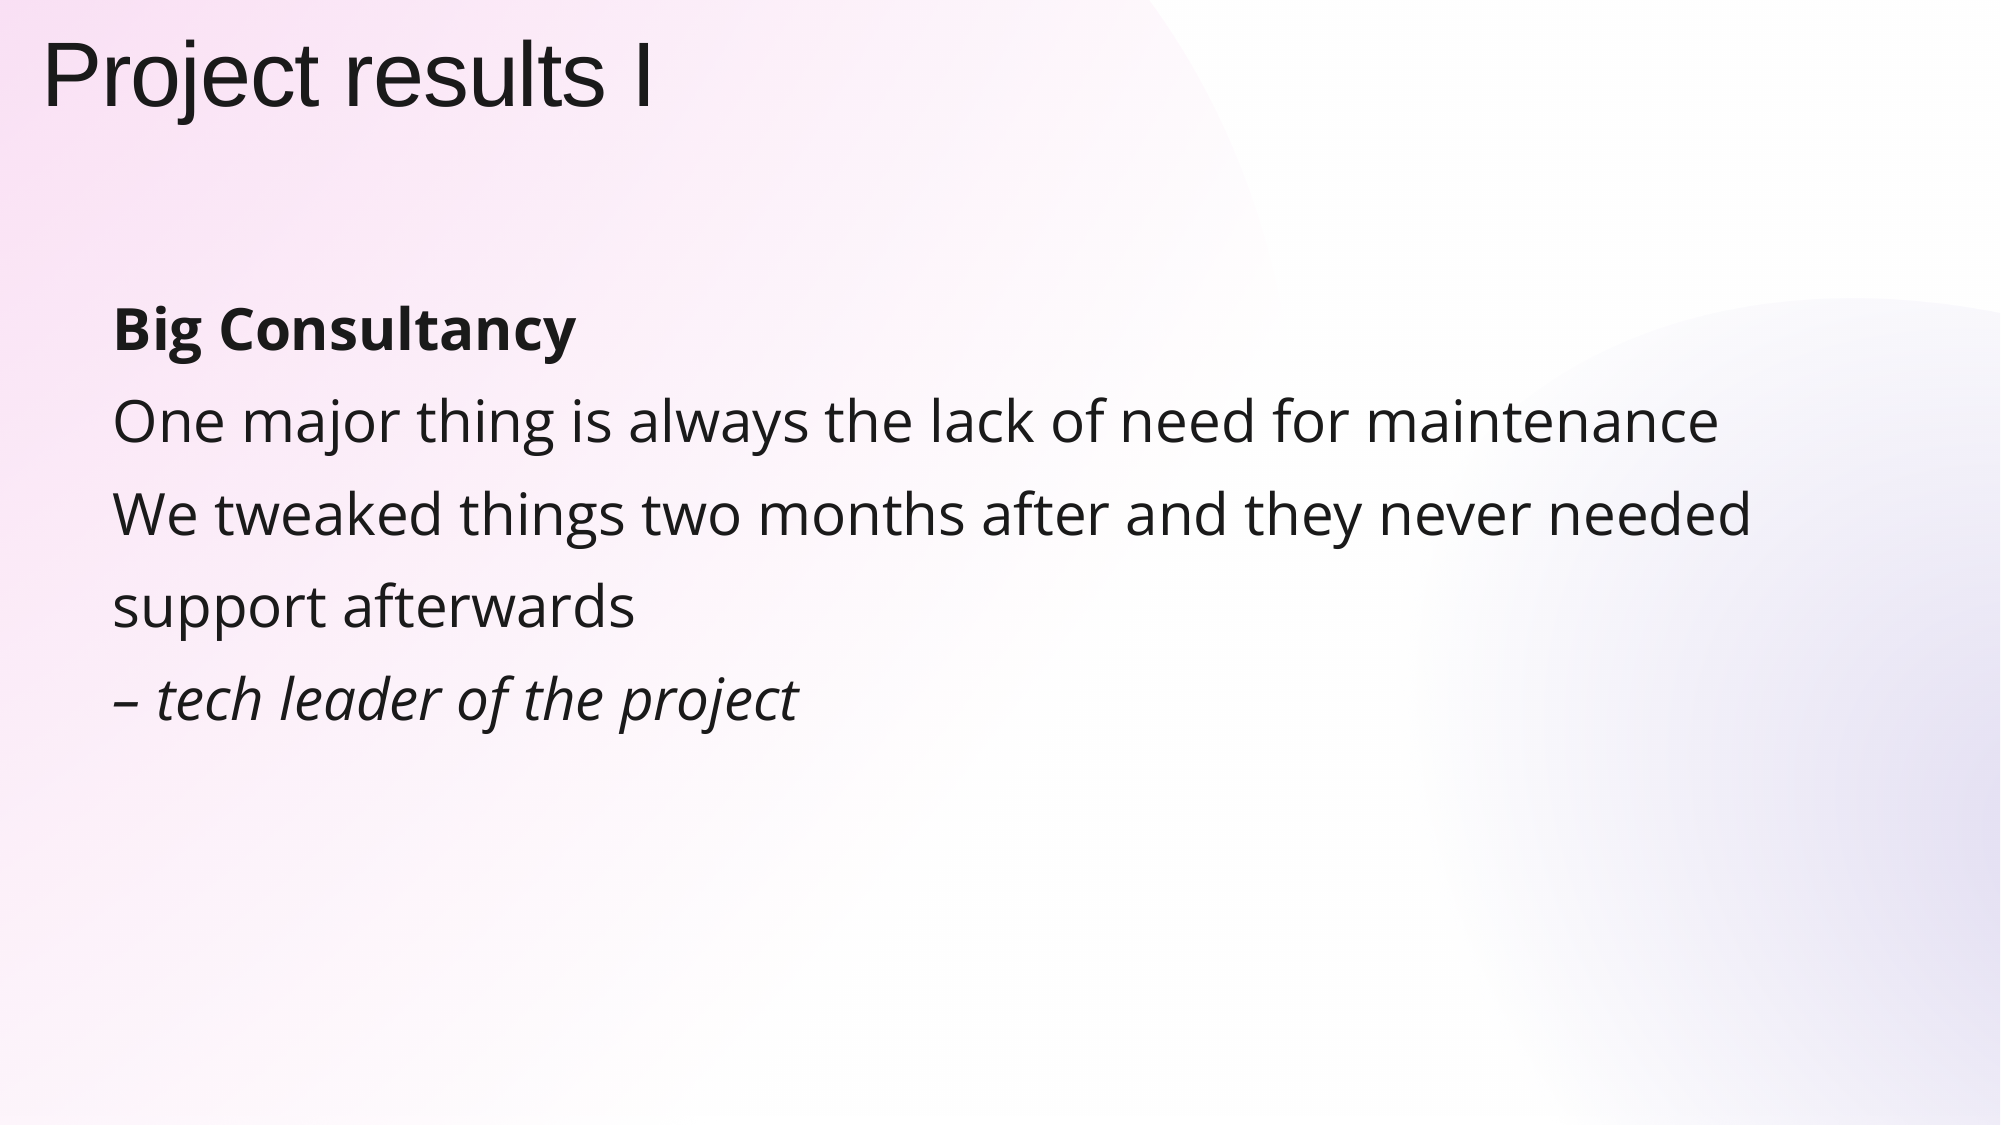

Project results I
Big Consultancy
One major thing is always the lack of need for maintenance
We tweaked things two months after and they never needed
support afterwards
– tech leader of the project